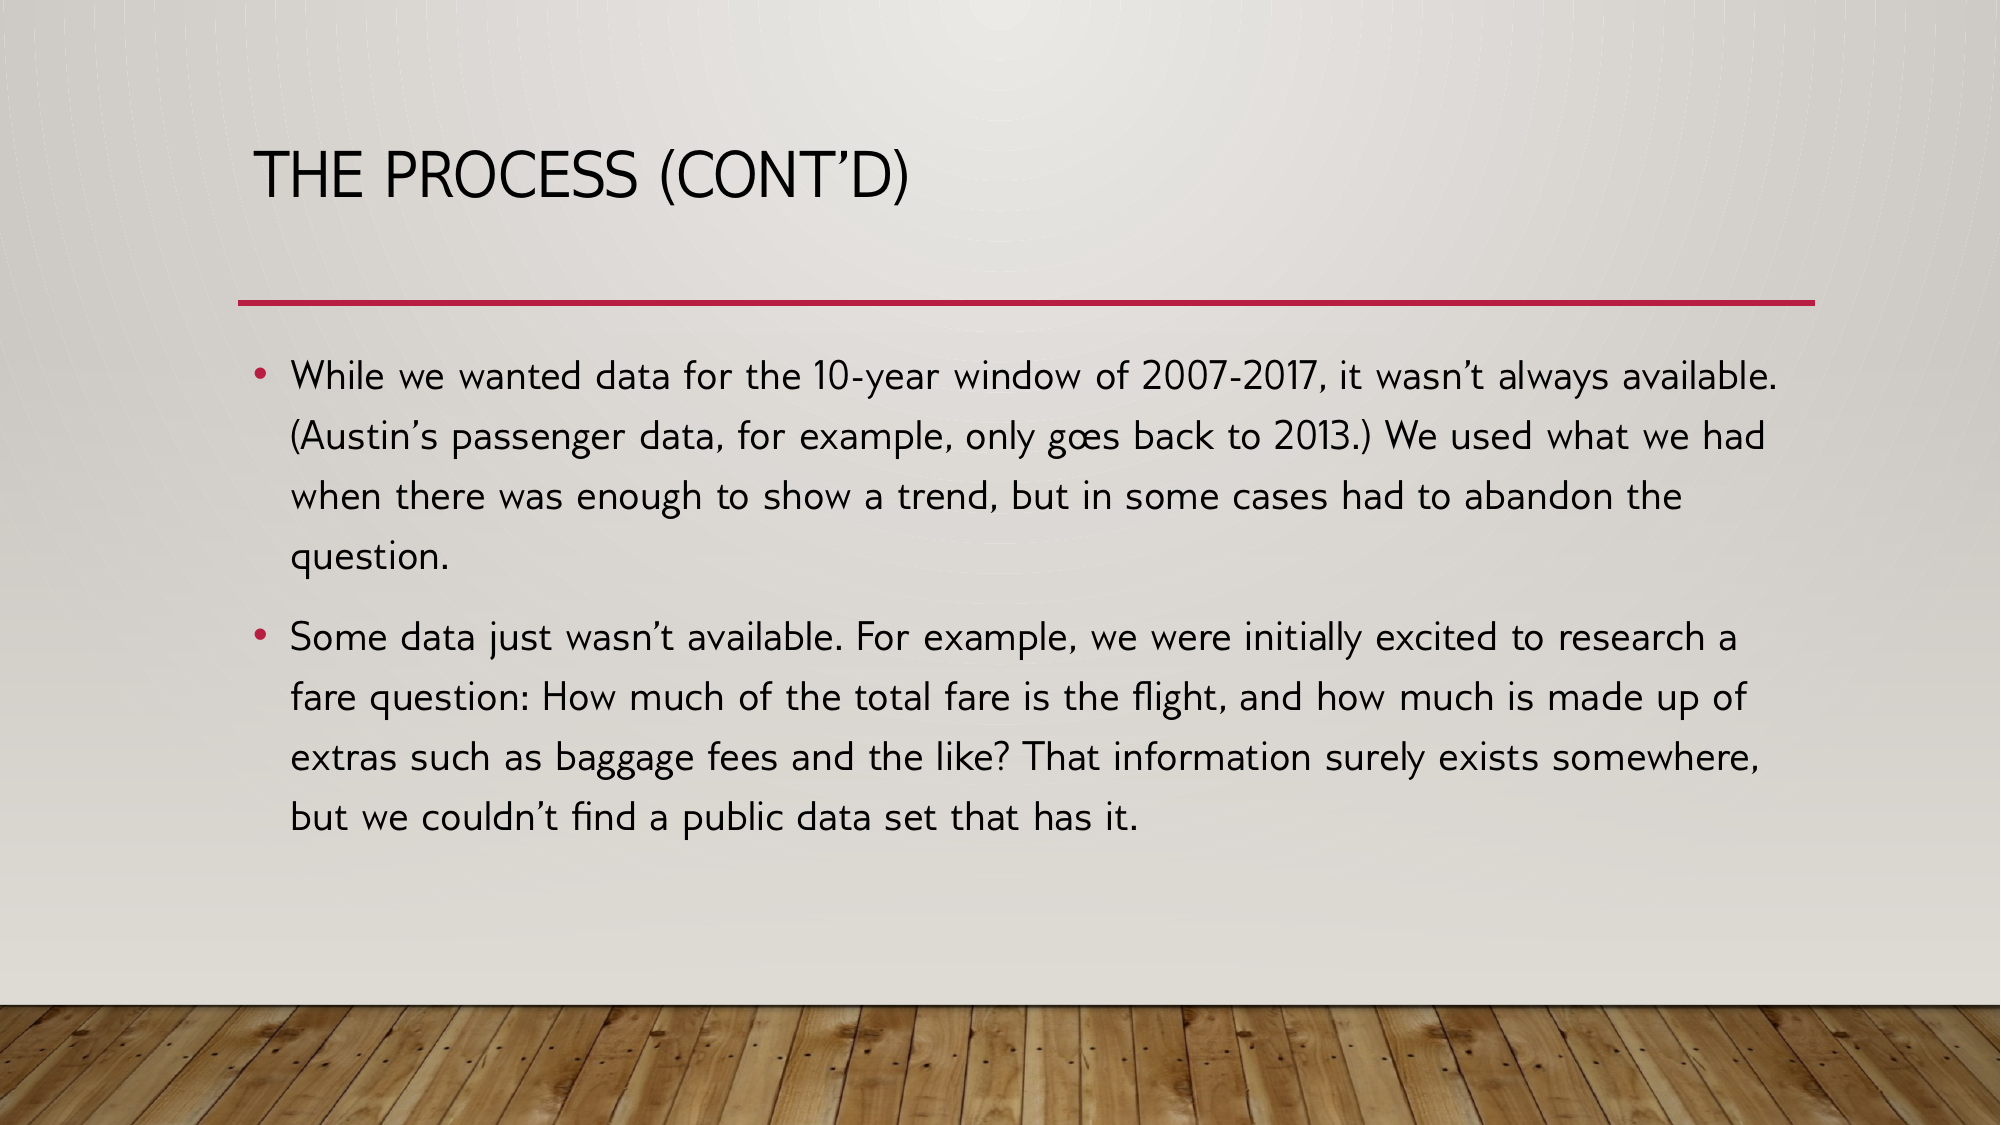

# The Process (cont’d)
While we wanted data for the 10-year window of 2007-2017, it wasn’t always available. (Austin’s passenger data, for example, only goes back to 2013.) We used what we had when there was enough to show a trend, but in some cases had to abandon the question.
Some data just wasn’t available. For example, we were initially excited to research a fare question: How much of the total fare is the flight, and how much is made up of extras such as baggage fees and the like? That information surely exists somewhere, but we couldn’t find a public data set that has it.